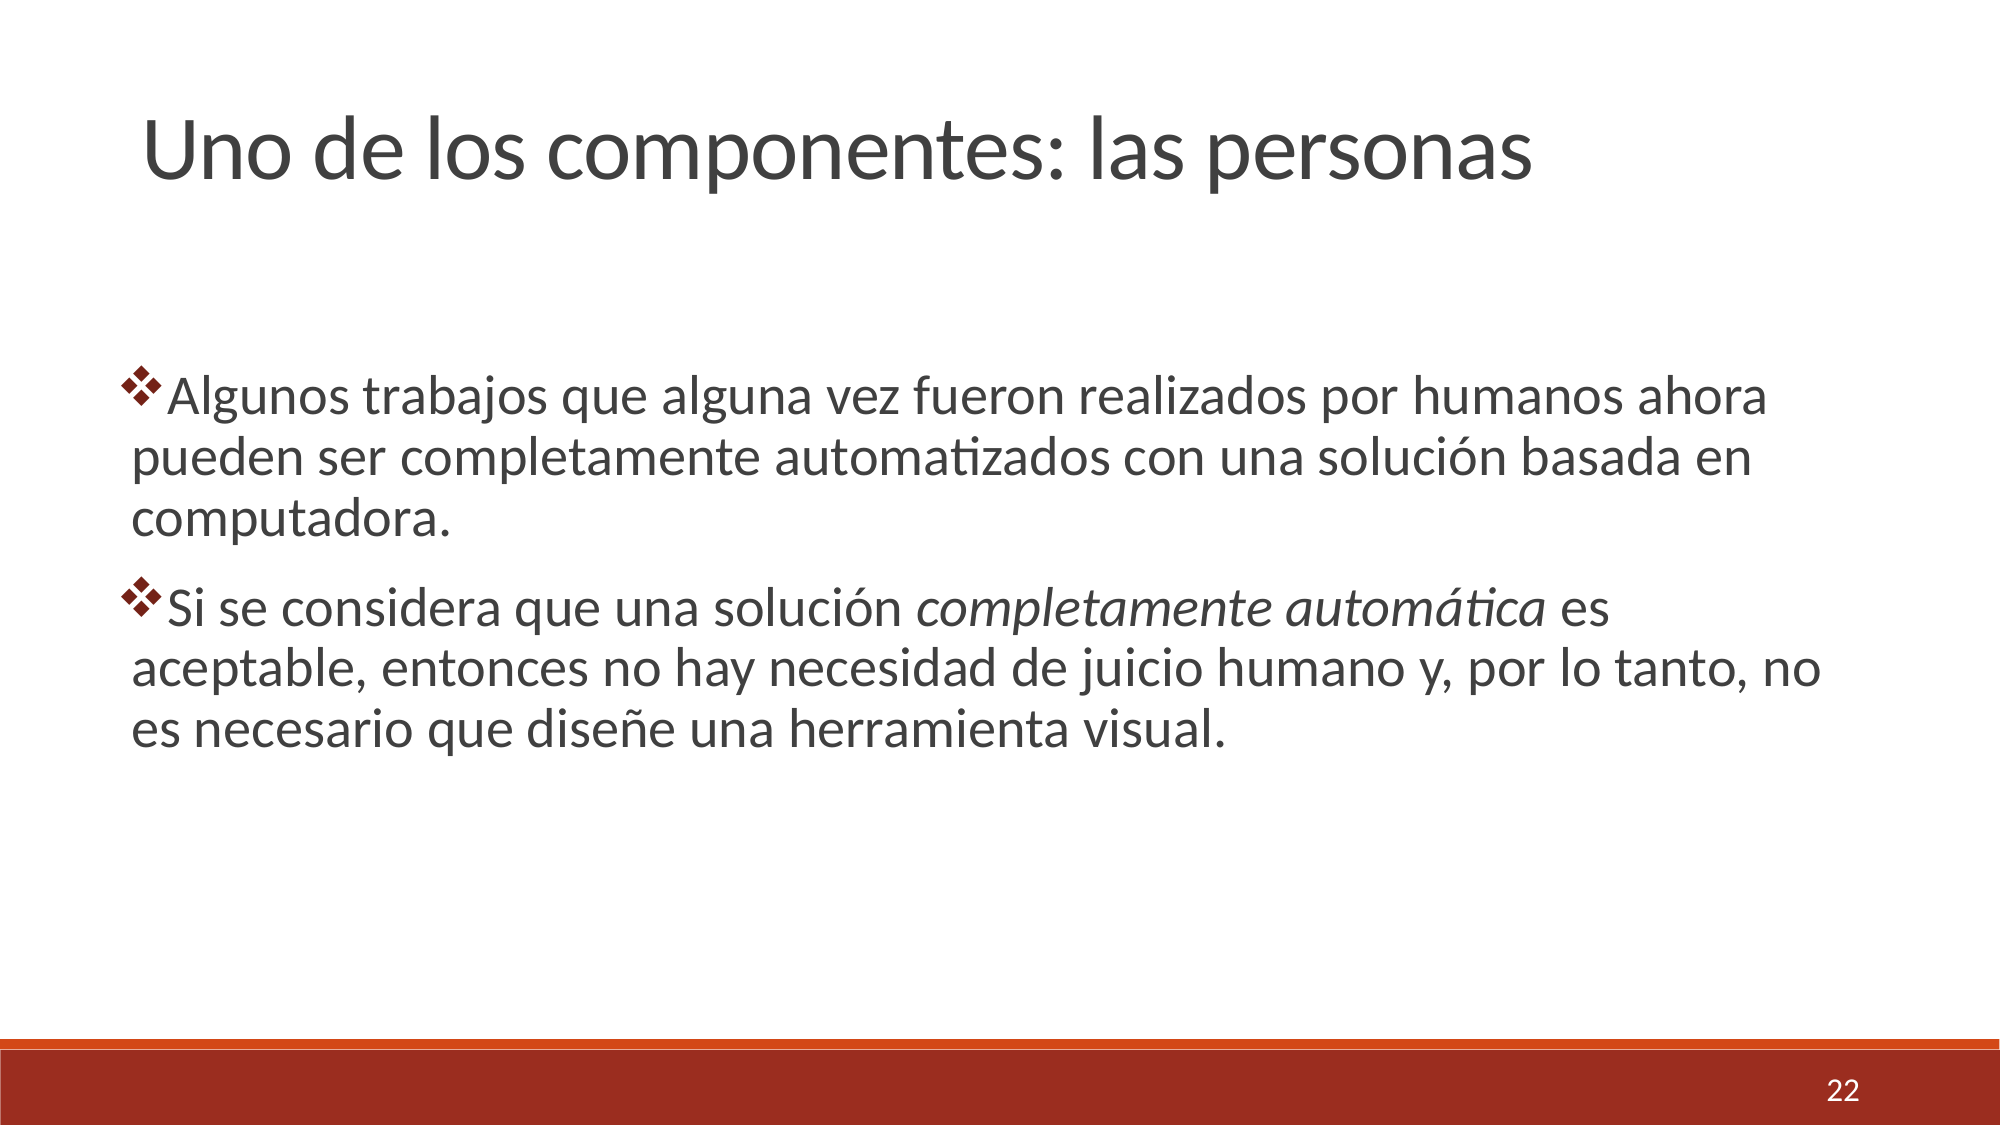

Uno de los componentes: las personas
Algunos trabajos que alguna vez fueron realizados por humanos ahora pueden ser completamente automatizados con una solución basada en computadora.
Si se considera que una solución completamente automática es aceptable, entonces no hay necesidad de juicio humano y, por lo tanto, no es necesario que diseñe una herramienta visual.
22